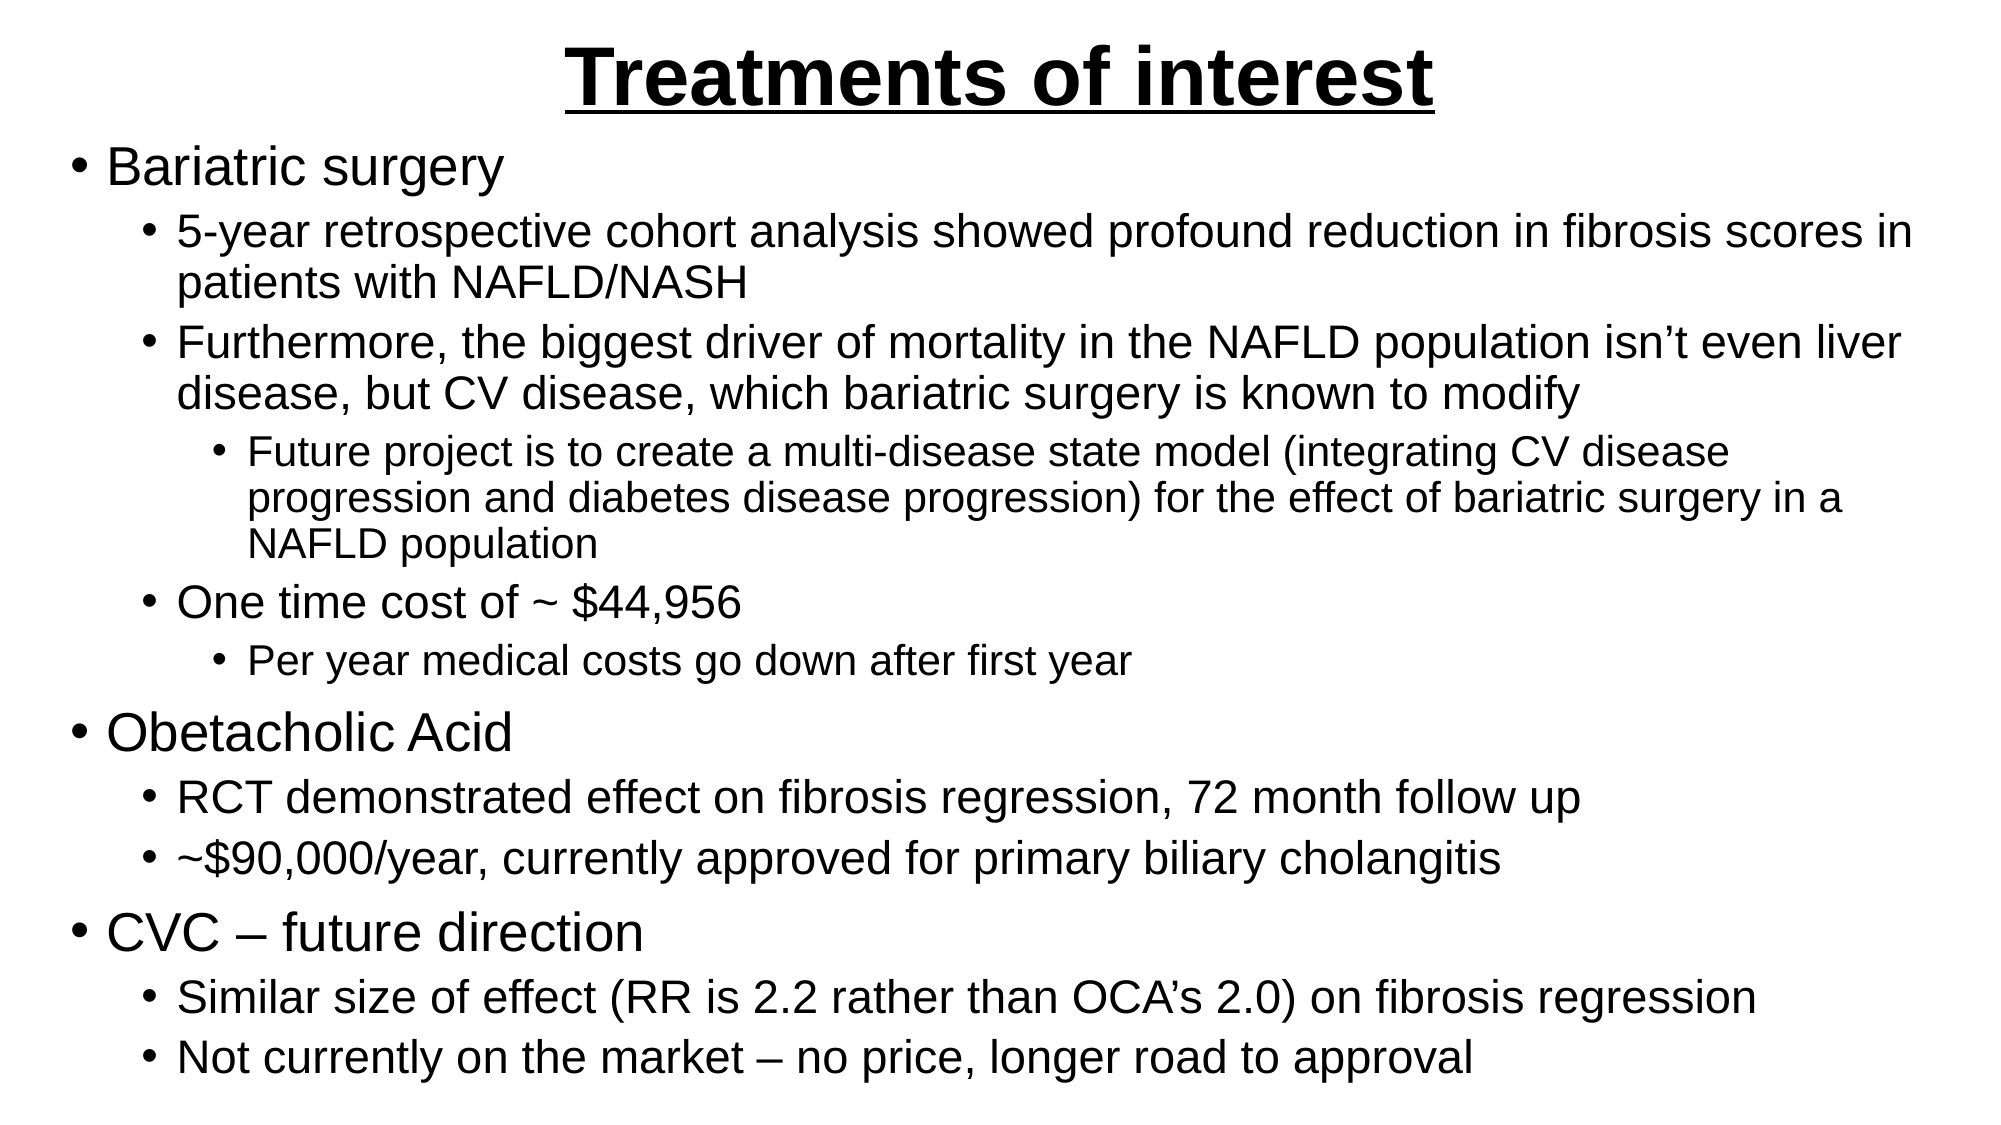

# Treatments of interest
Bariatric surgery
5-year retrospective cohort analysis showed profound reduction in fibrosis scores in patients with NAFLD/NASH
Furthermore, the biggest driver of mortality in the NAFLD population isn’t even liver disease, but CV disease, which bariatric surgery is known to modify
Future project is to create a multi-disease state model (integrating CV disease progression and diabetes disease progression) for the effect of bariatric surgery in a NAFLD population
One time cost of ~ $44,956
Per year medical costs go down after first year
Obetacholic Acid
RCT demonstrated effect on fibrosis regression, 72 month follow up
~$90,000/year, currently approved for primary biliary cholangitis
CVC – future direction
Similar size of effect (RR is 2.2 rather than OCA’s 2.0) on fibrosis regression
Not currently on the market – no price, longer road to approval